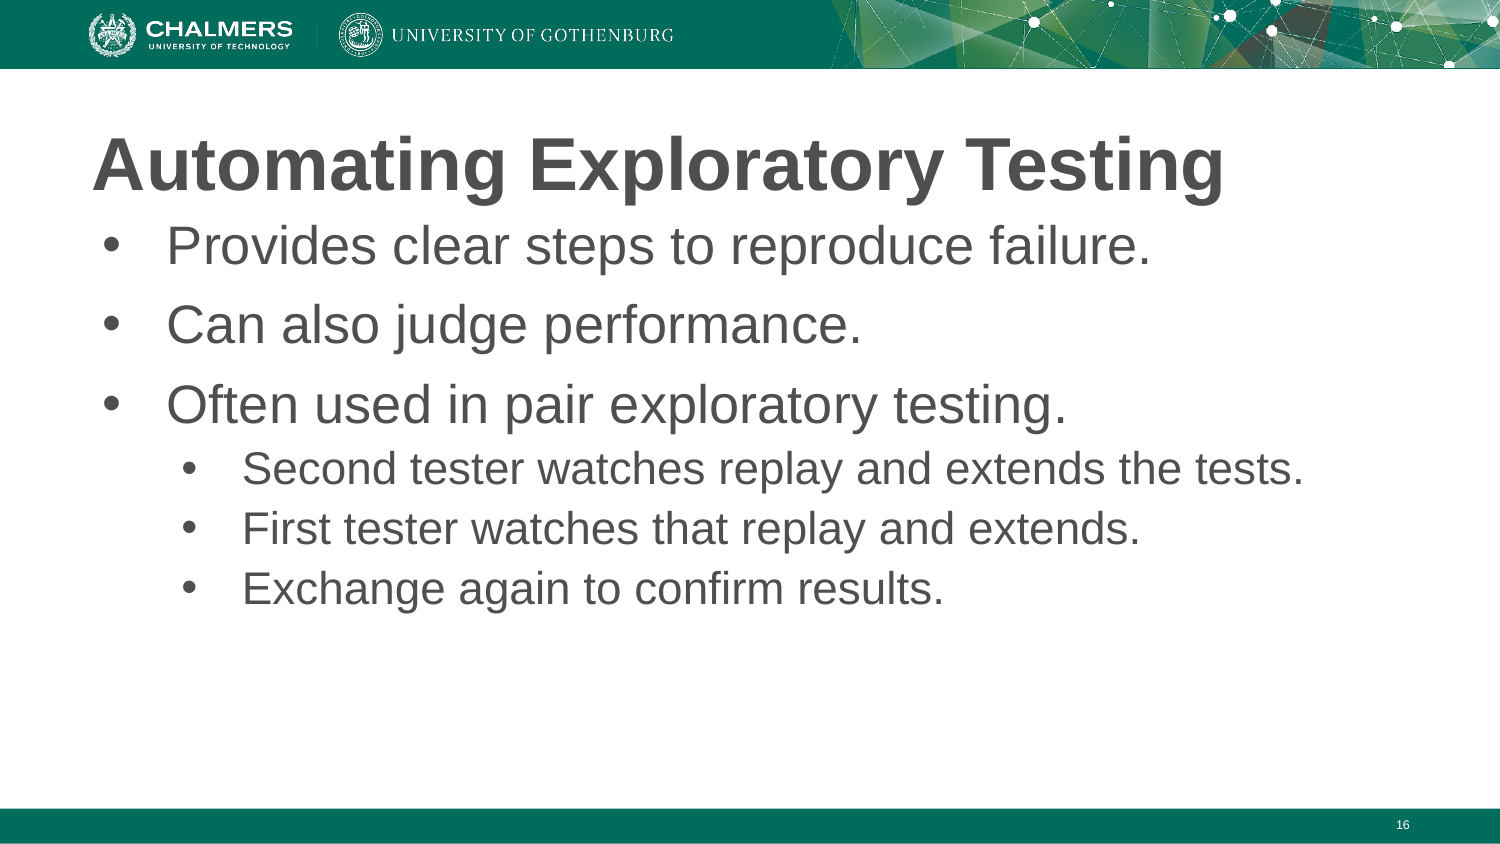

# Automating Exploratory Testing
Provides clear steps to reproduce failure.
Can also judge performance.
Often used in pair exploratory testing.
Second tester watches replay and extends the tests.
First tester watches that replay and extends.
Exchange again to confirm results.
16